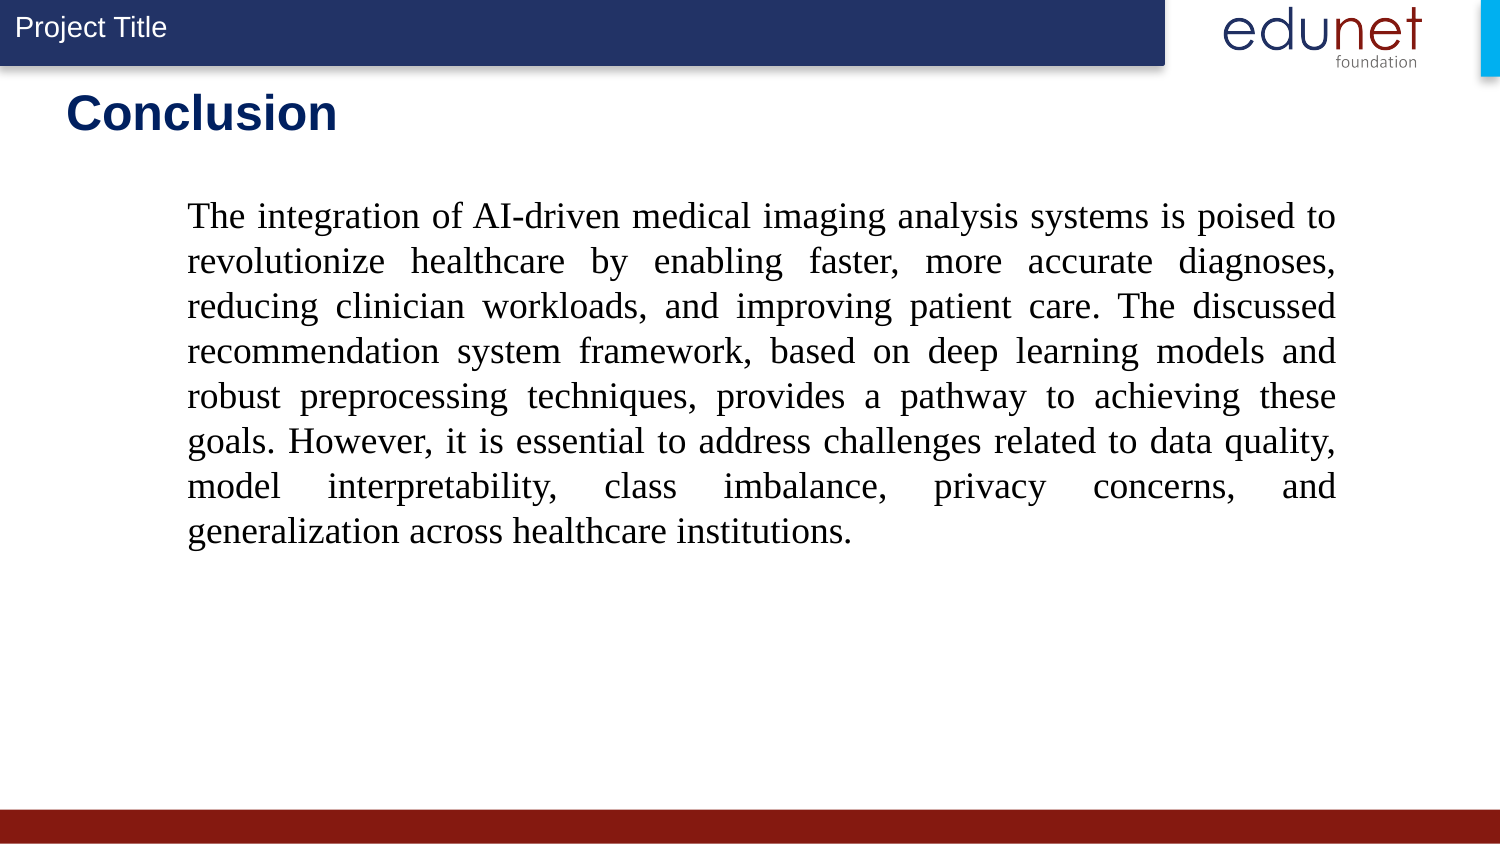

# Conclusion
The integration of AI-driven medical imaging analysis systems is poised to revolutionize healthcare by enabling faster, more accurate diagnoses, reducing clinician workloads, and improving patient care. The discussed recommendation system framework, based on deep learning models and robust preprocessing techniques, provides a pathway to achieving these goals. However, it is essential to address challenges related to data quality, model interpretability, class imbalance, privacy concerns, and generalization across healthcare institutions.